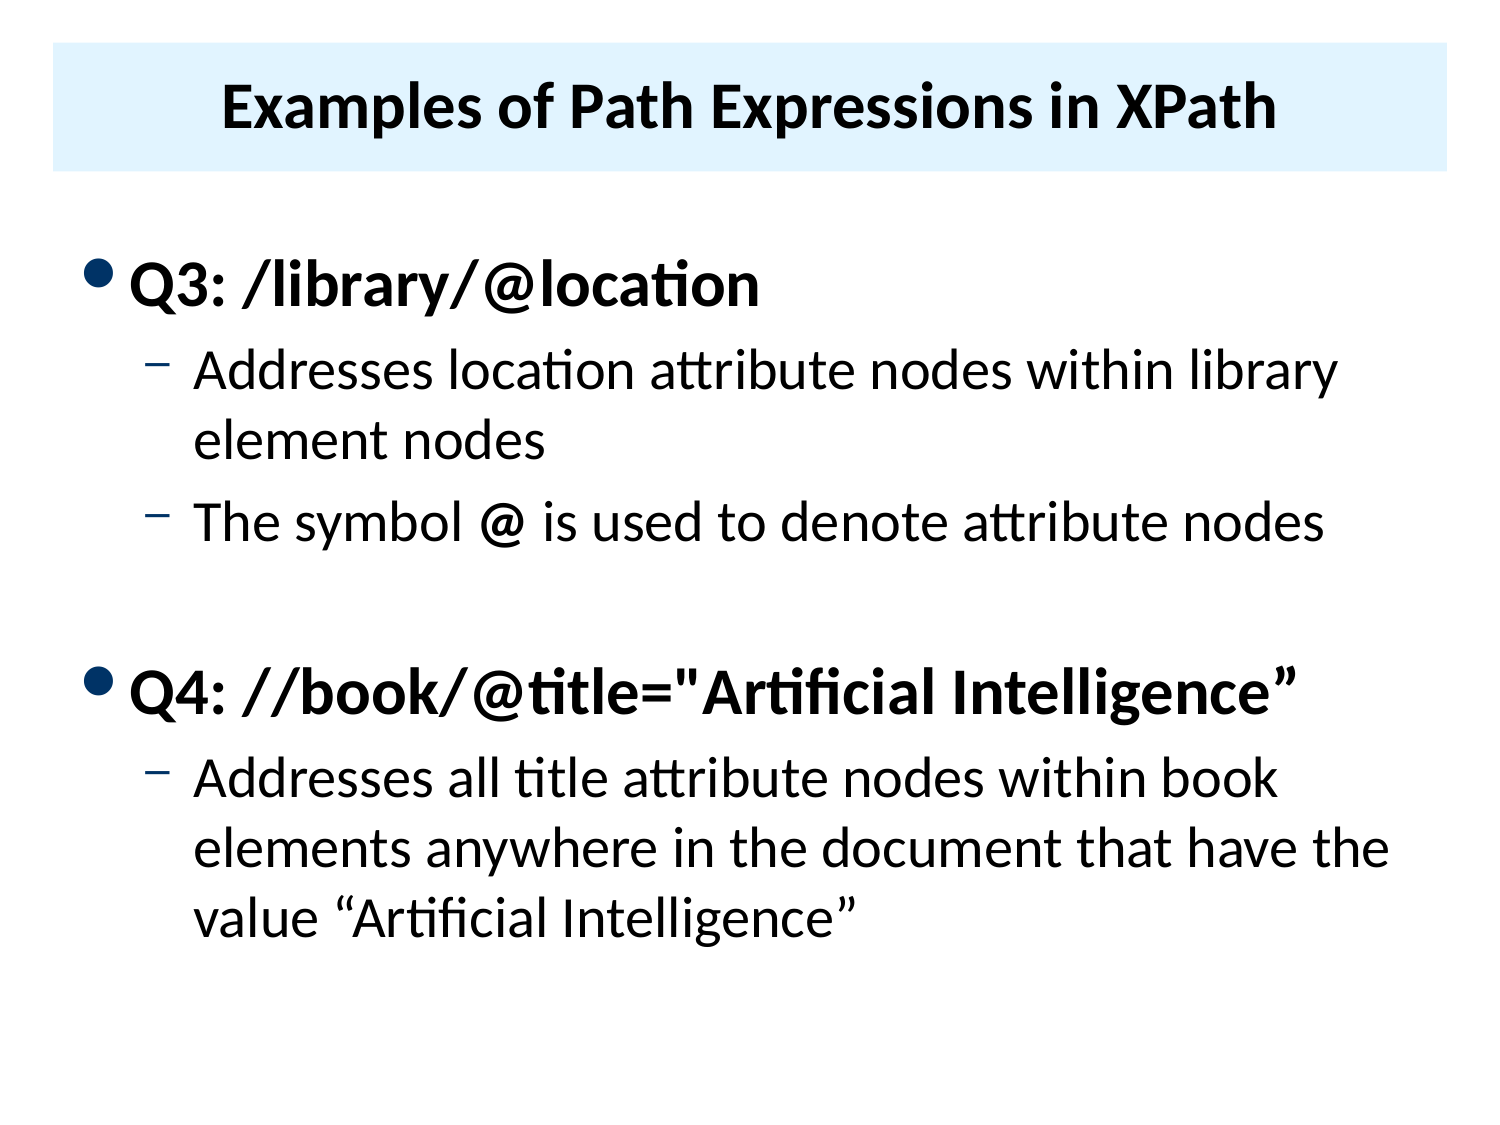

# Examples of Path Expressions in XPath
Q3: /library/@location
Addresses location attribute nodes within library element nodes
The symbol @ is used to denote attribute nodes

Q4: //book/@title="Artificial Intelligence”
Addresses all title attribute nodes within book elements anywhere in the document that have the value “Artificial Intelligence”